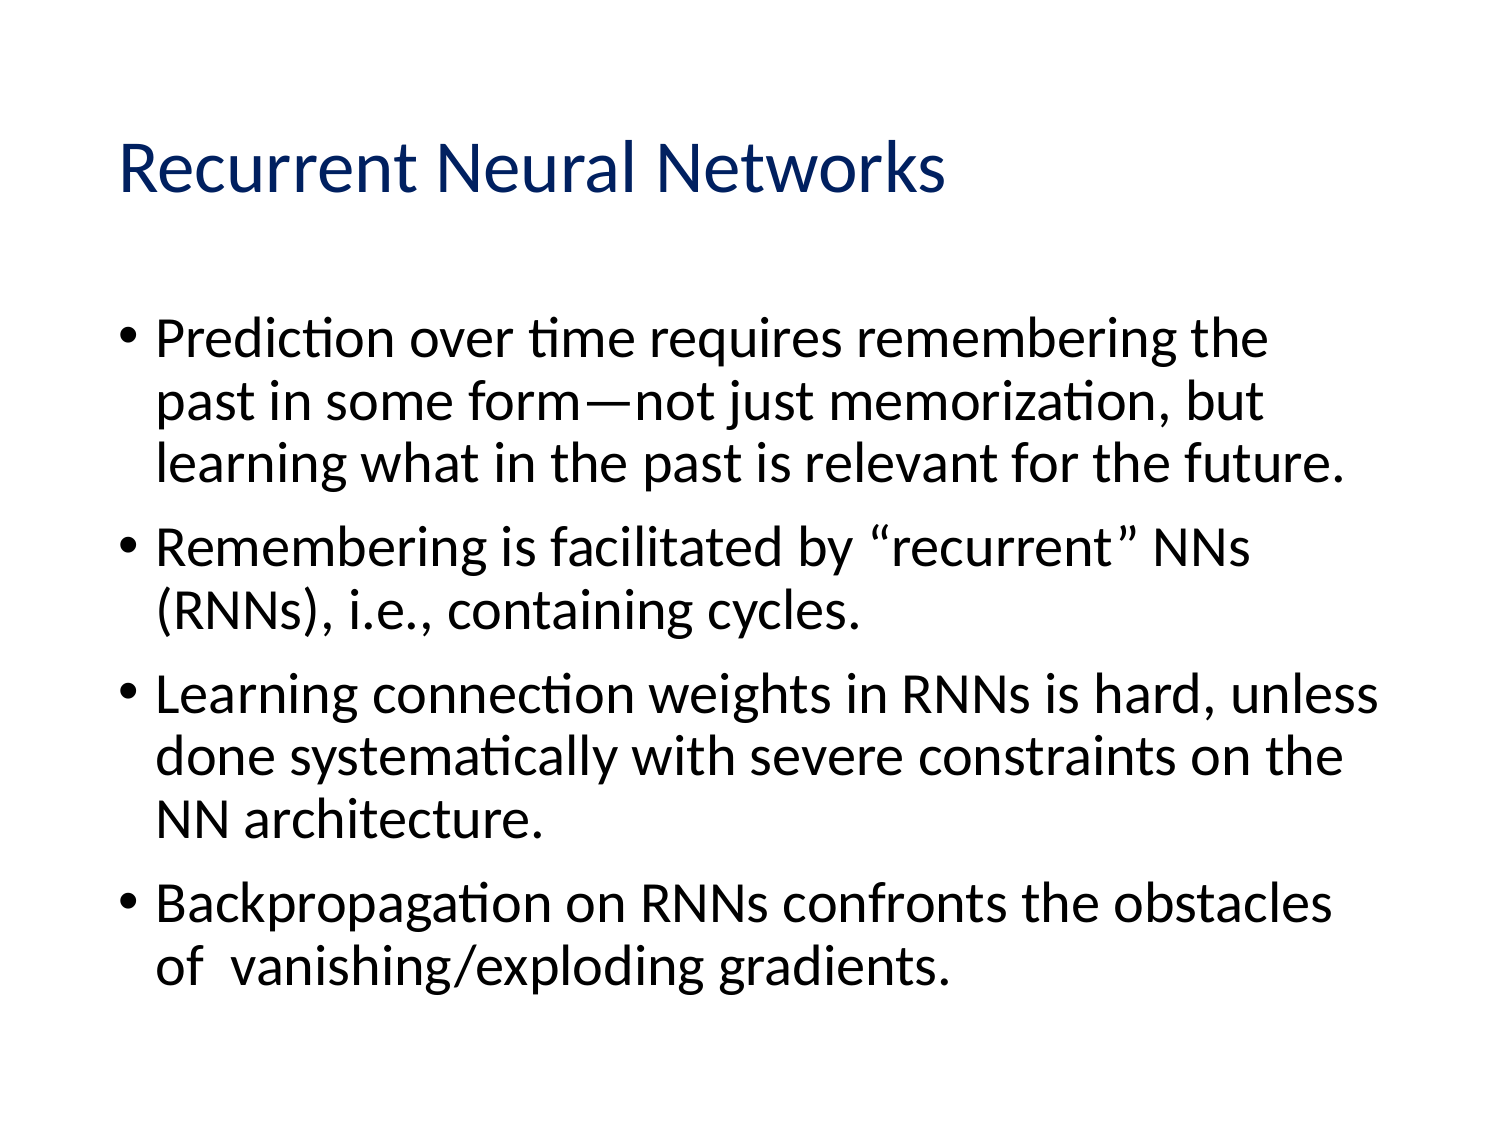

# Recurrent Neural Networks
Prediction over time requires remembering the past in some form—not just memorization, but learning what in the past is relevant for the future.
Remembering is facilitated by “recurrent” NNs (RNNs), i.e., containing cycles.
Learning connection weights in RNNs is hard, unless done systematically with severe constraints on the NN architecture.
Backpropagation on RNNs confronts the obstacles of  vanishing/exploding gradients.